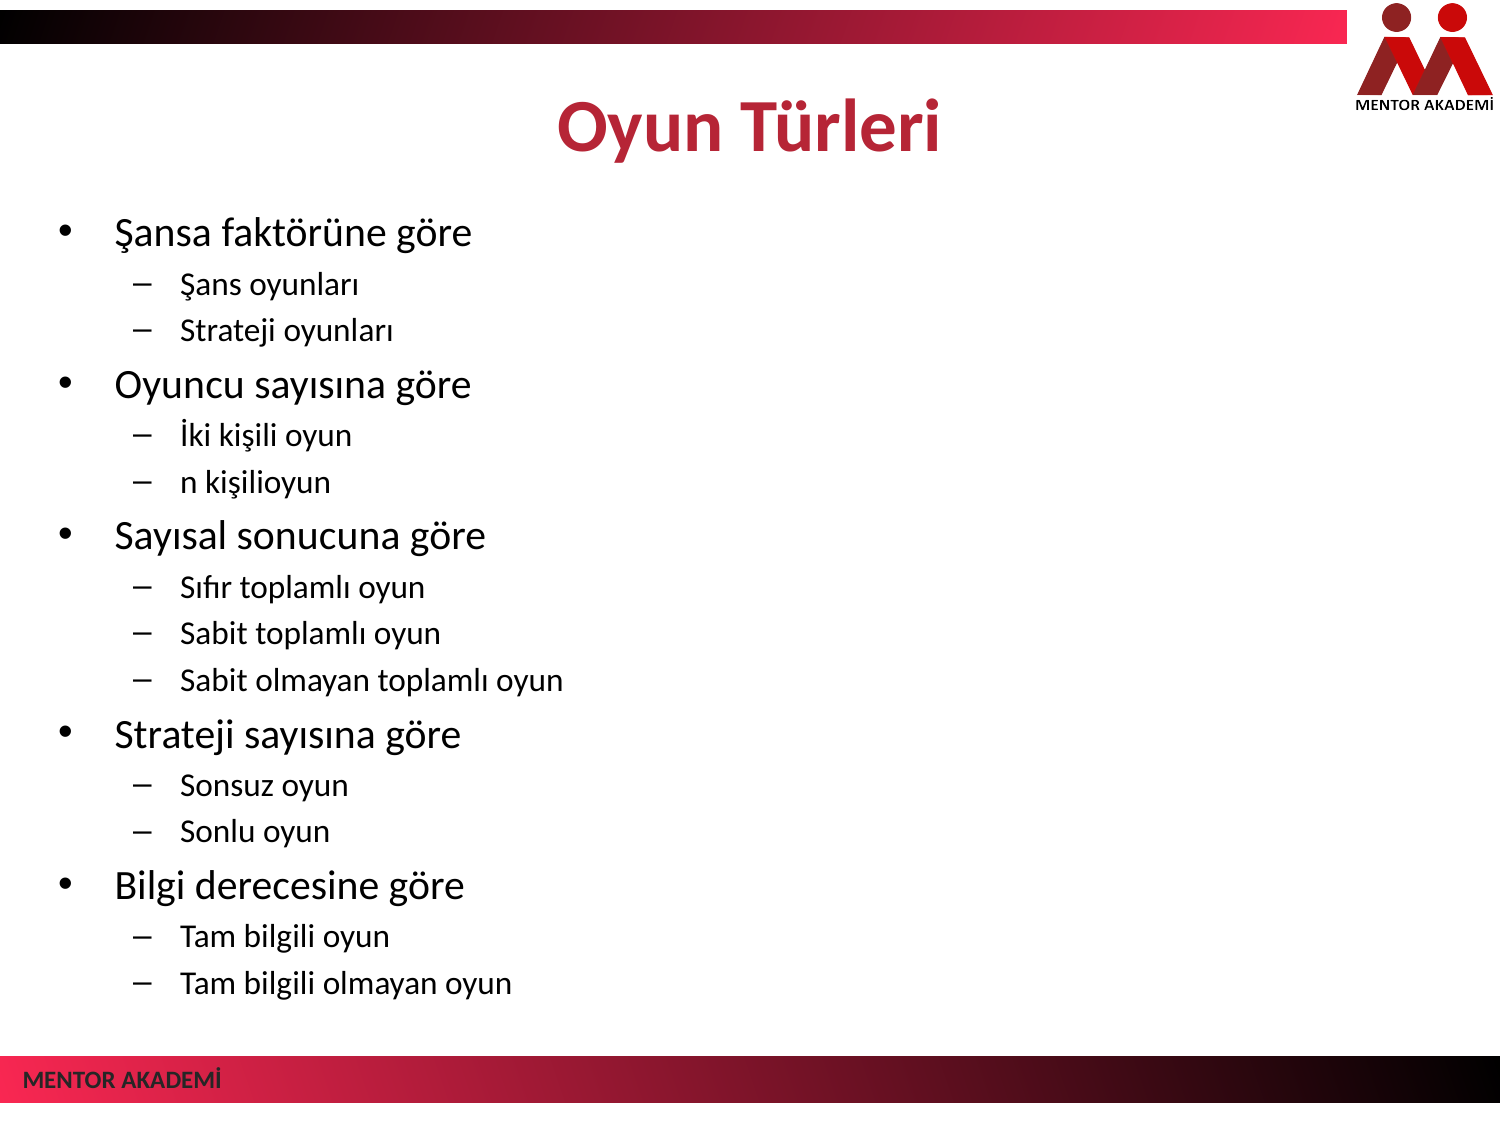

# Oyun Türleri
Şansa faktörüne göre
Şans oyunları
Strateji oyunları
Oyuncu sayısına göre
İki kişili oyun
n kişilioyun
Sayısal sonucuna göre
Sıfır toplamlı oyun
Sabit toplamlı oyun
Sabit olmayan toplamlı oyun
Strateji sayısına göre
Sonsuz oyun
Sonlu oyun
Bilgi derecesine göre
Tam bilgili oyun
Tam bilgili olmayan oyun